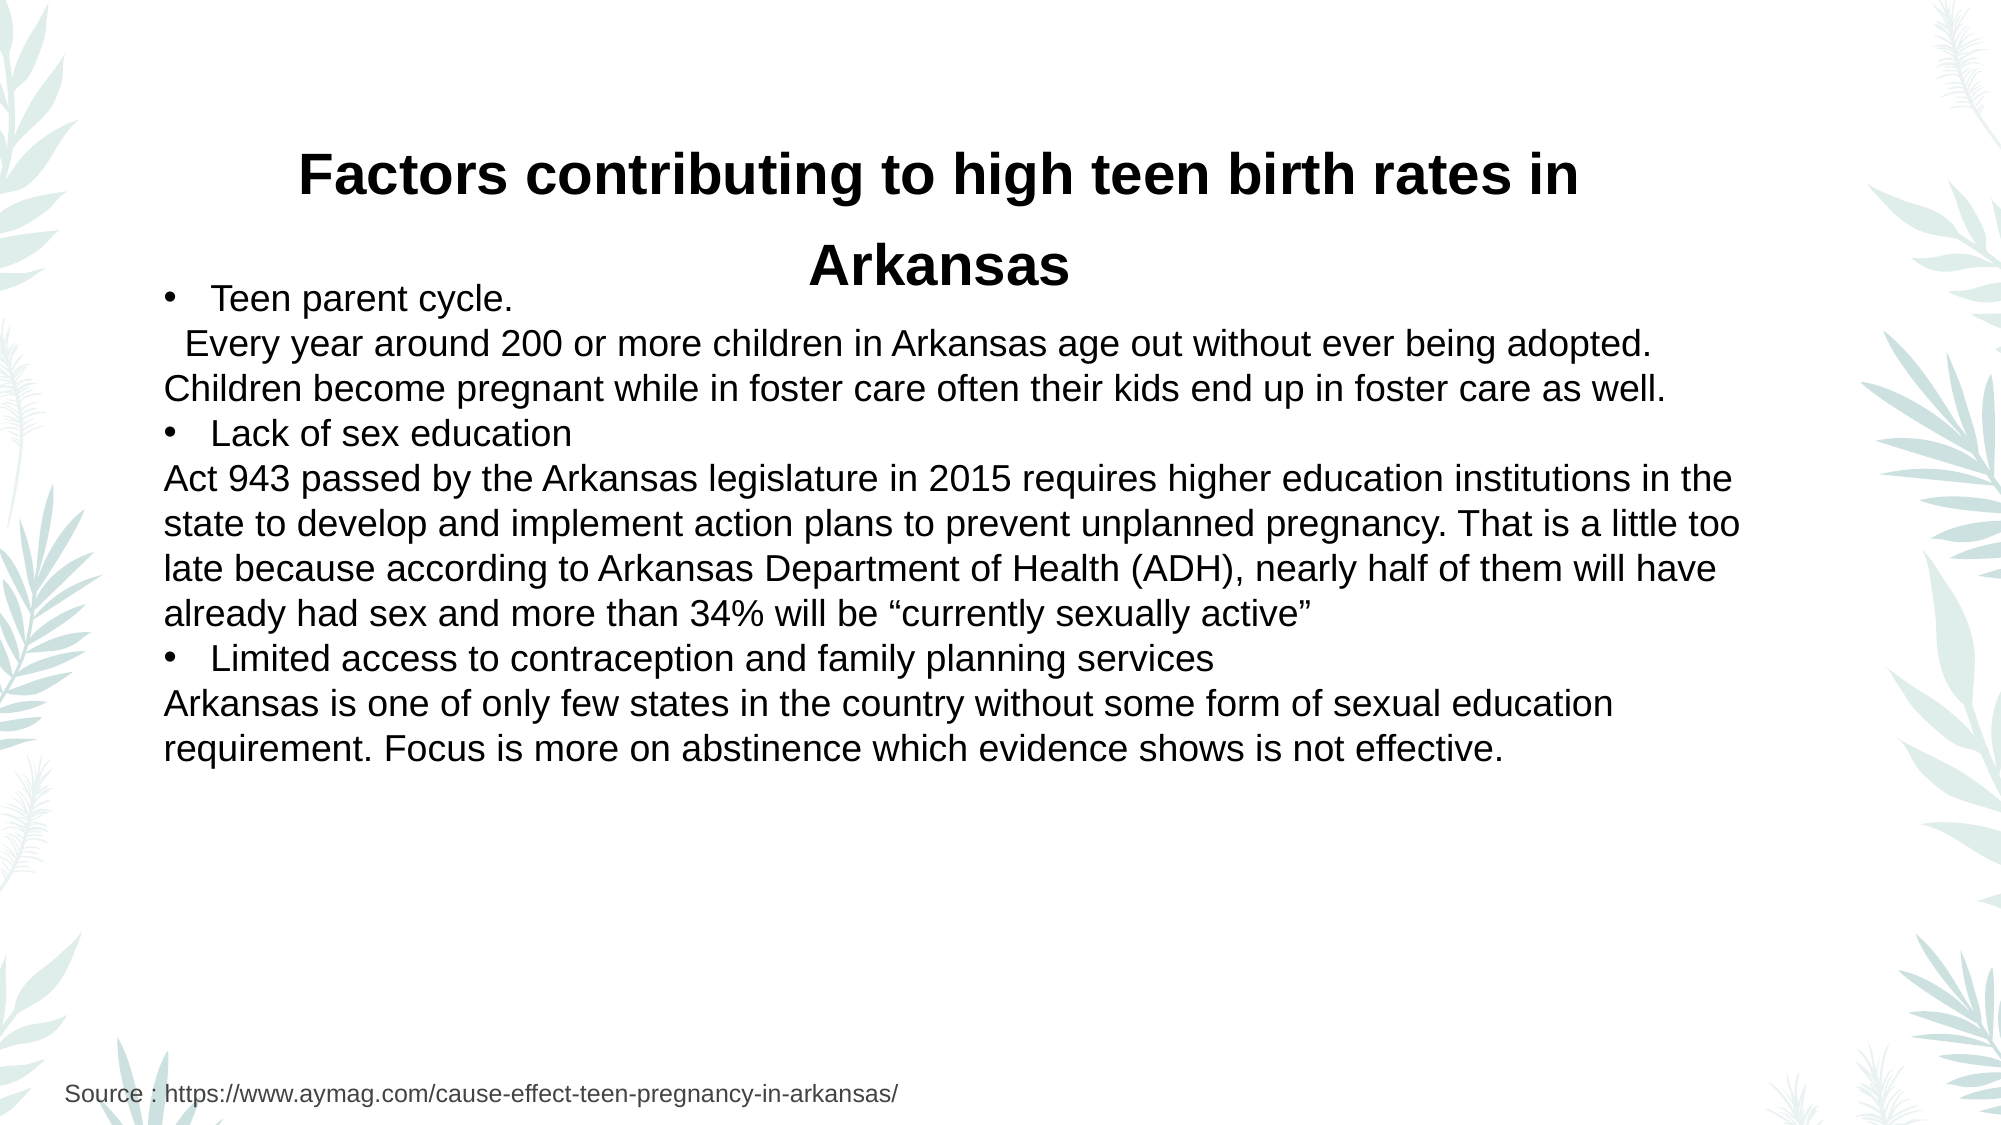

Factors contributing to high teen birth rates in Arkansas

Teen parent cycle.
  Every year around 200 or more children in Arkansas age out without ever being adopted. Children become pregnant while in foster care often their kids end up in foster care as well.
Lack of sex education
Act 943 passed by the Arkansas legislature in 2015 requires higher education institutions in the state to develop and implement action plans to prevent unplanned pregnancy. That is a little too late because according to Arkansas Department of Health (ADH), nearly half of them will have already had sex and more than 34% will be “currently sexually active”
Limited access to contraception and family planning services
Arkansas is one of only few states in the country without some form of sexual education requirement. Focus is more on abstinence which evidence shows is not effective.

Source : https://www.aymag.com/cause-effect-teen-pregnancy-in-arkansas/